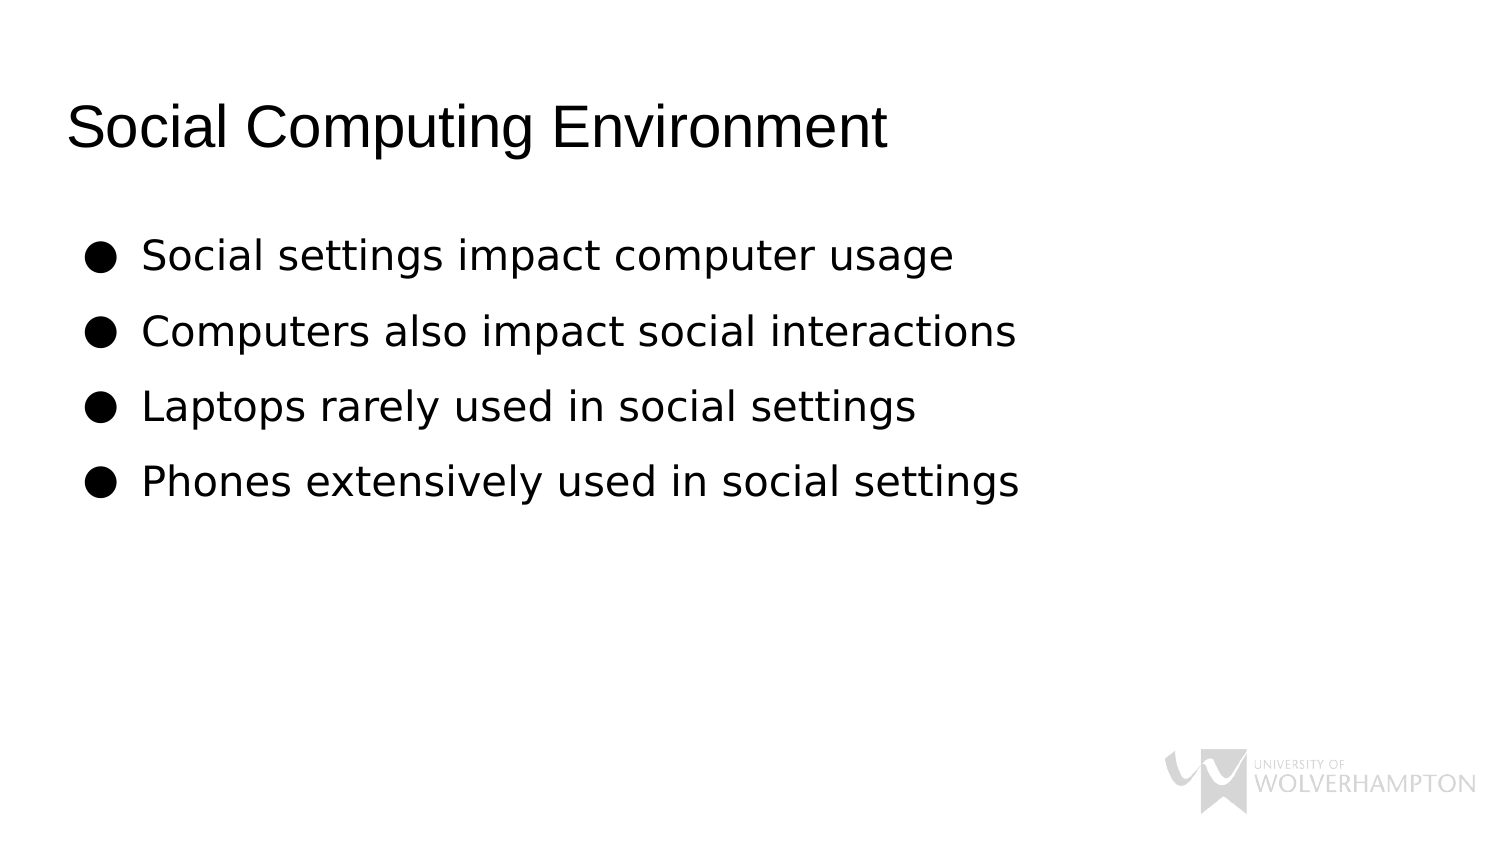

# Social Computing Environment
Social settings impact computer usage
Computers also impact social interactions
Laptops rarely used in social settings
Phones extensively used in social settings